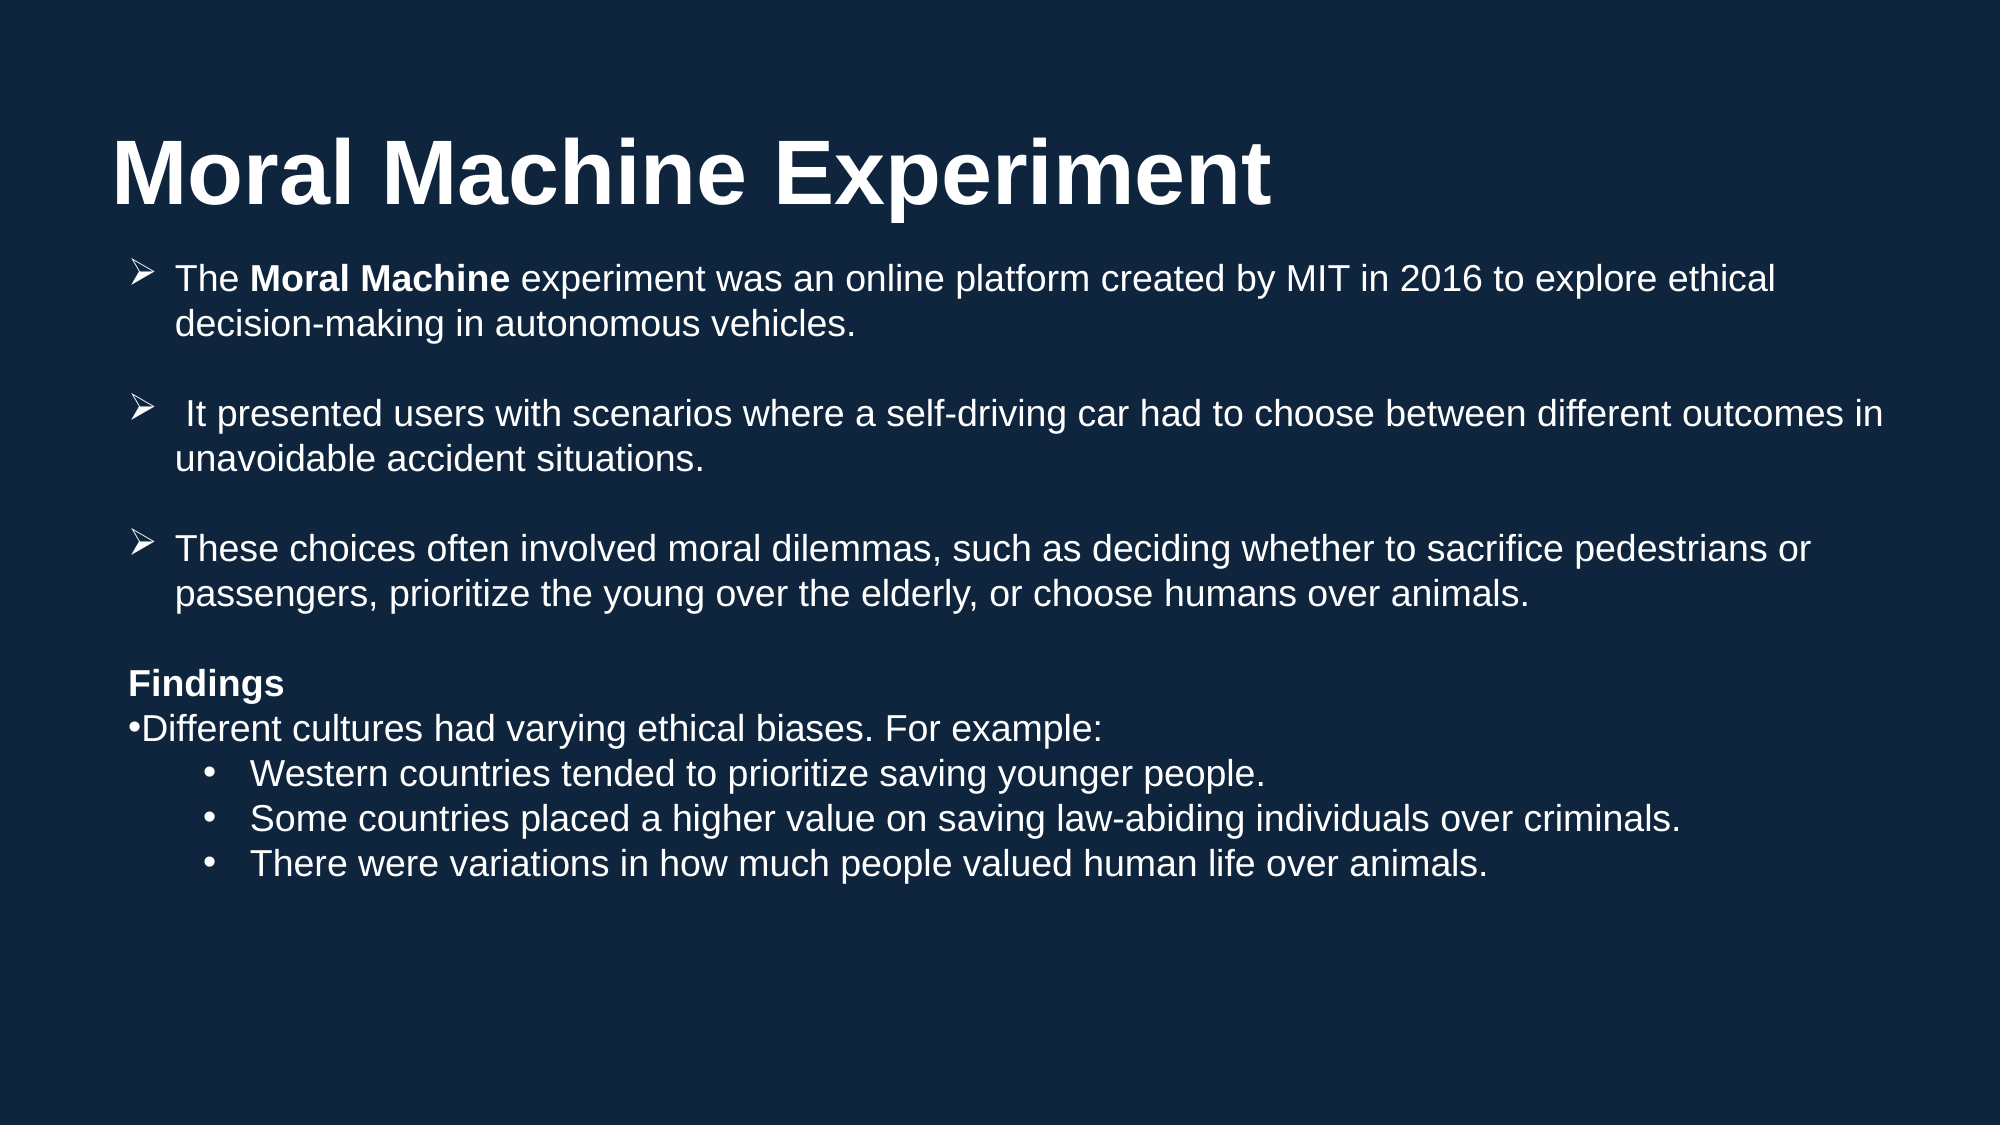

# Moral Machine Experiment
The Moral Machine experiment was an online platform created by MIT in 2016 to explore ethical decision-making in autonomous vehicles.

 It presented users with scenarios where a self-driving car had to choose between different outcomes in unavoidable accident situations.

These choices often involved moral dilemmas, such as deciding whether to sacrifice pedestrians or passengers, prioritize the young over the elderly, or choose humans over animals.

Findings
Different cultures had varying ethical biases. For example:
Western countries tended to prioritize saving younger people.
Some countries placed a higher value on saving law-abiding individuals over criminals.
There were variations in how much people valued human life over animals.